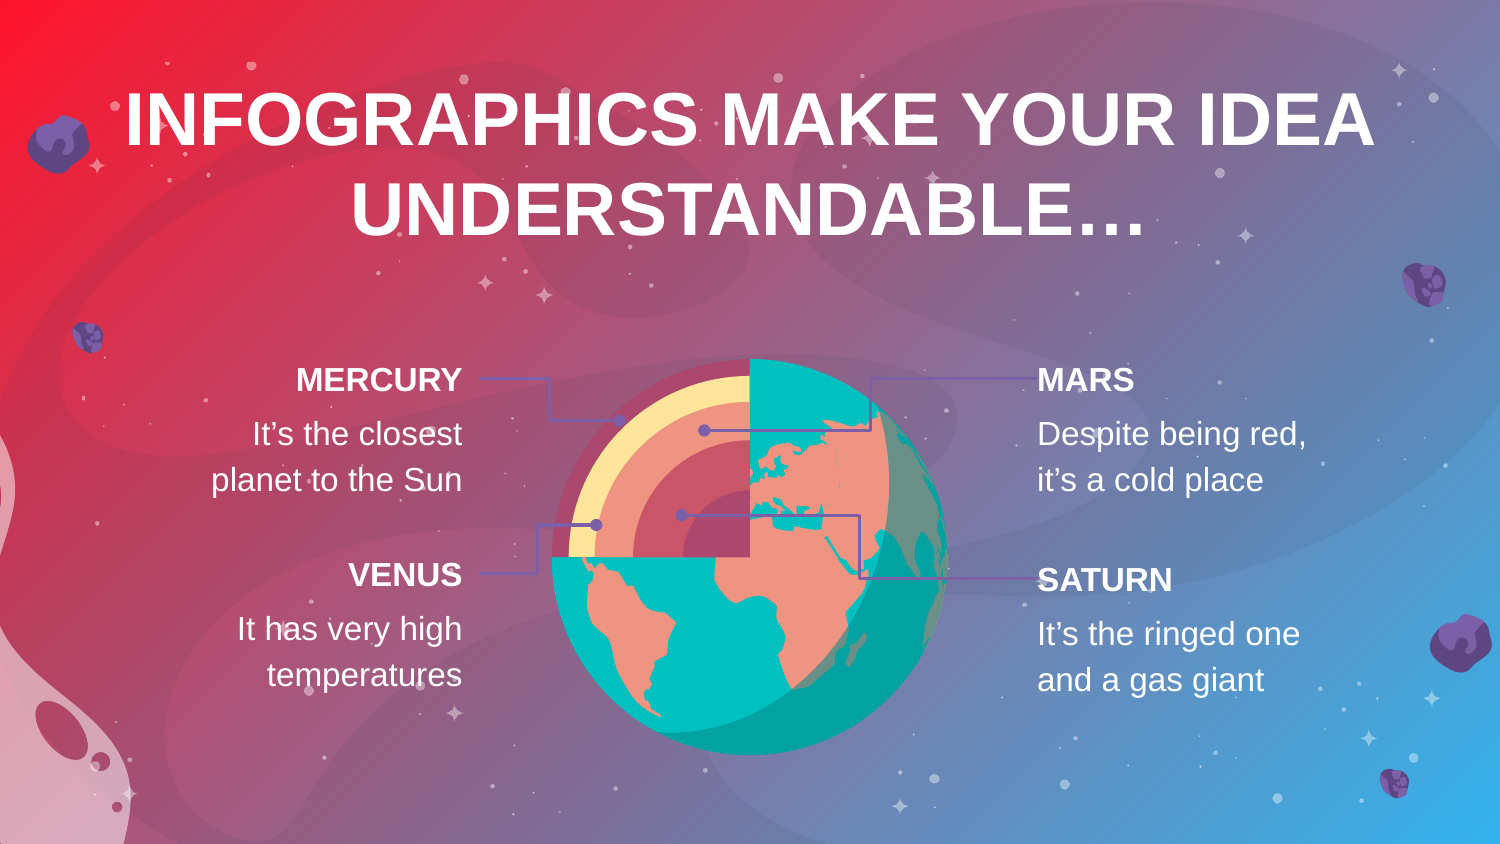

# INFOGRAPHICS MAKE YOUR IDEA UNDERSTANDABLE…
MERCURY
MARS

It’s the closest planet to the Sun
Despite being red, it’s a cold place
VENUS
SATURN
It has very high temperatures
It’s the ringed one and a gas giant